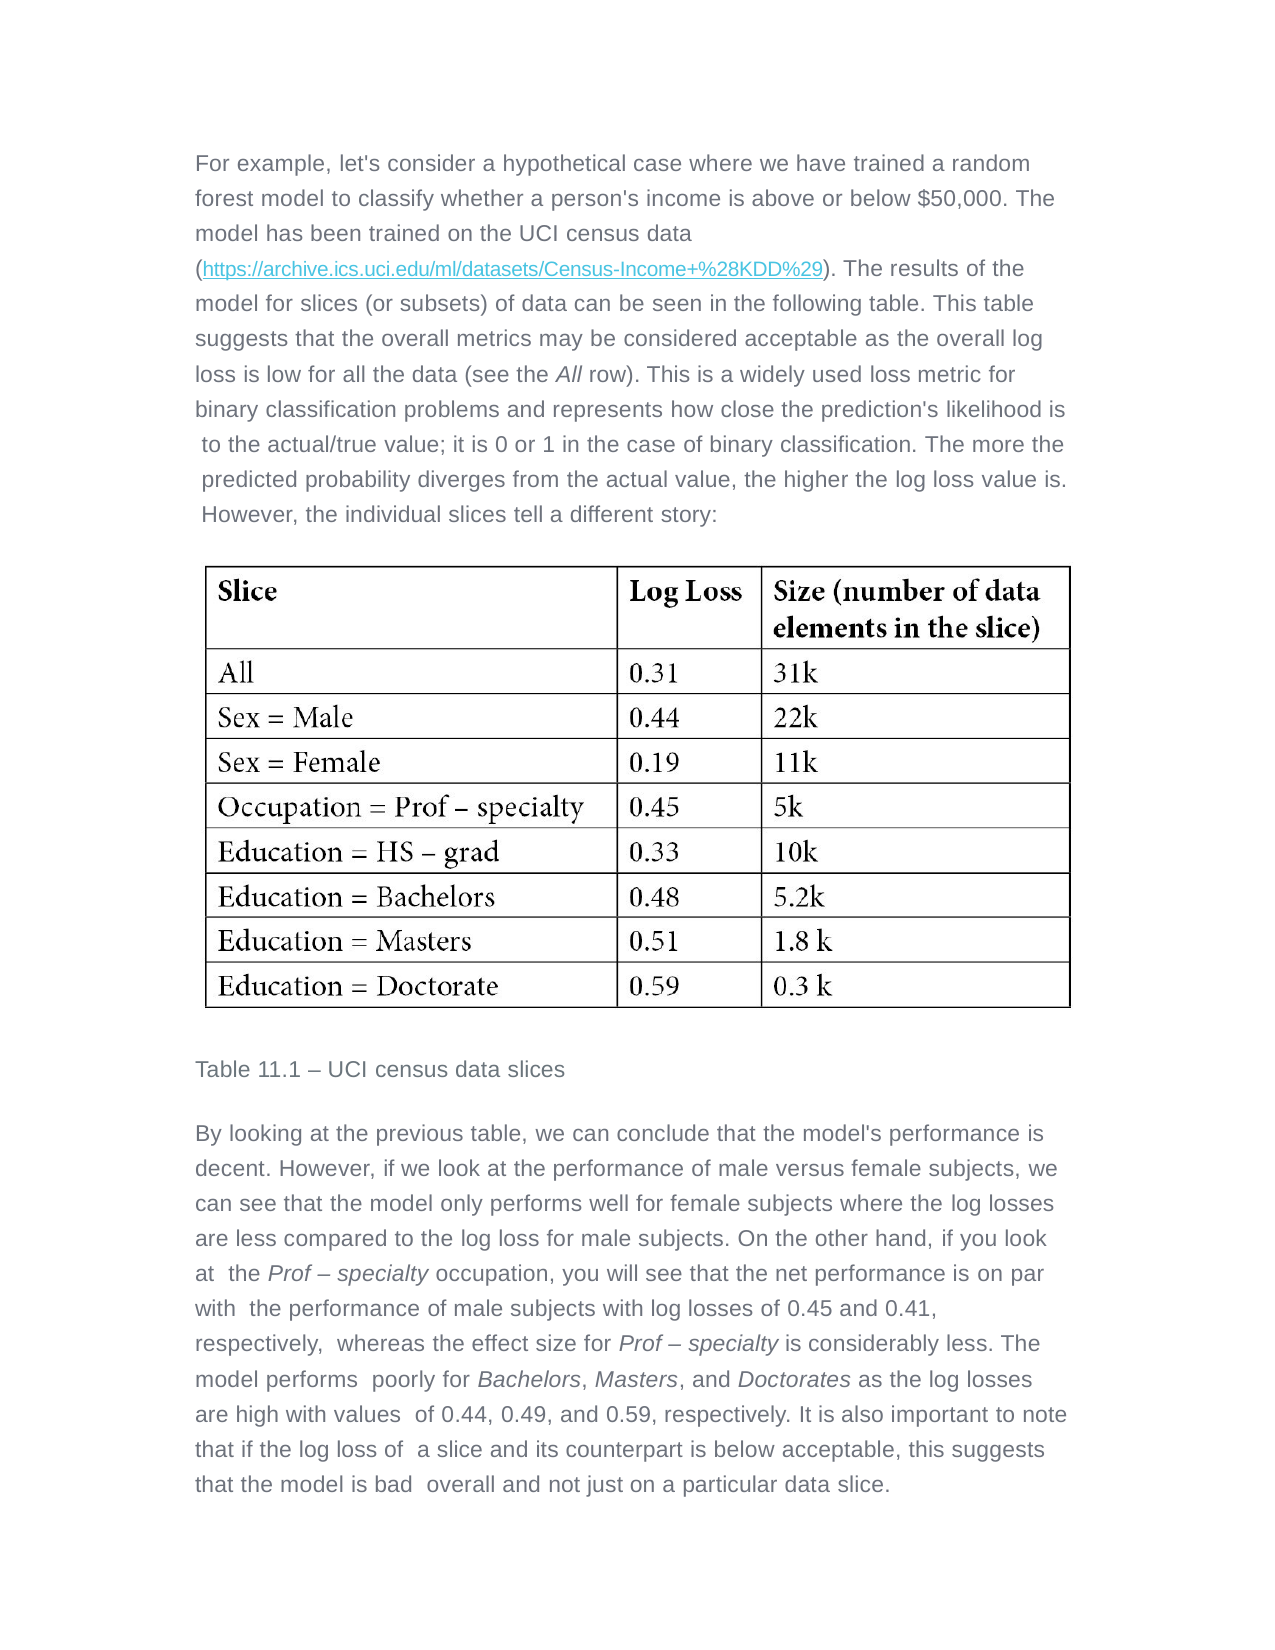

For example, let's consider a hypothetical case where we have trained a random  forest model to classify whether a person's income is above or below $50,000. The  model has been trained on the UCI census data  (https://archive.ics.uci.edu/ml/datasets/Census-Income+%28KDD%29). The results of the  model for slices (or subsets) of data can be seen in the following table. This table  suggests that the overall metrics may be considered acceptable as the overall log  loss is low for all the data (see the All row). This is a widely used loss metric for  binary classification problems and represents how close the prediction's likelihood is  to the actual/true value; it is 0 or 1 in the case of binary classification. The more the  predicted probability diverges from the actual value, the higher the log loss value is.  However, the individual slices tell a different story:

Table 11.1 – UCI census data slices

By looking at the previous table, we can conclude that the model's performance is  decent. However, if we look at the performance of male versus female subjects, we  can see that the model only performs well for female subjects where the log losses  are less compared to the log loss for male subjects. On the other hand, if you look at  the Prof – specialty occupation, you will see that the net performance is on par with  the performance of male subjects with log losses of 0.45 and 0.41, respectively,  whereas the effect size for Prof – specialty is considerably less. The model performs  poorly for Bachelors, Masters, and Doctorates as the log losses are high with values  of 0.44, 0.49, and 0.59, respectively. It is also important to note that if the log loss of  a slice and its counterpart is below acceptable, this suggests that the model is bad  overall and not just on a particular data slice.